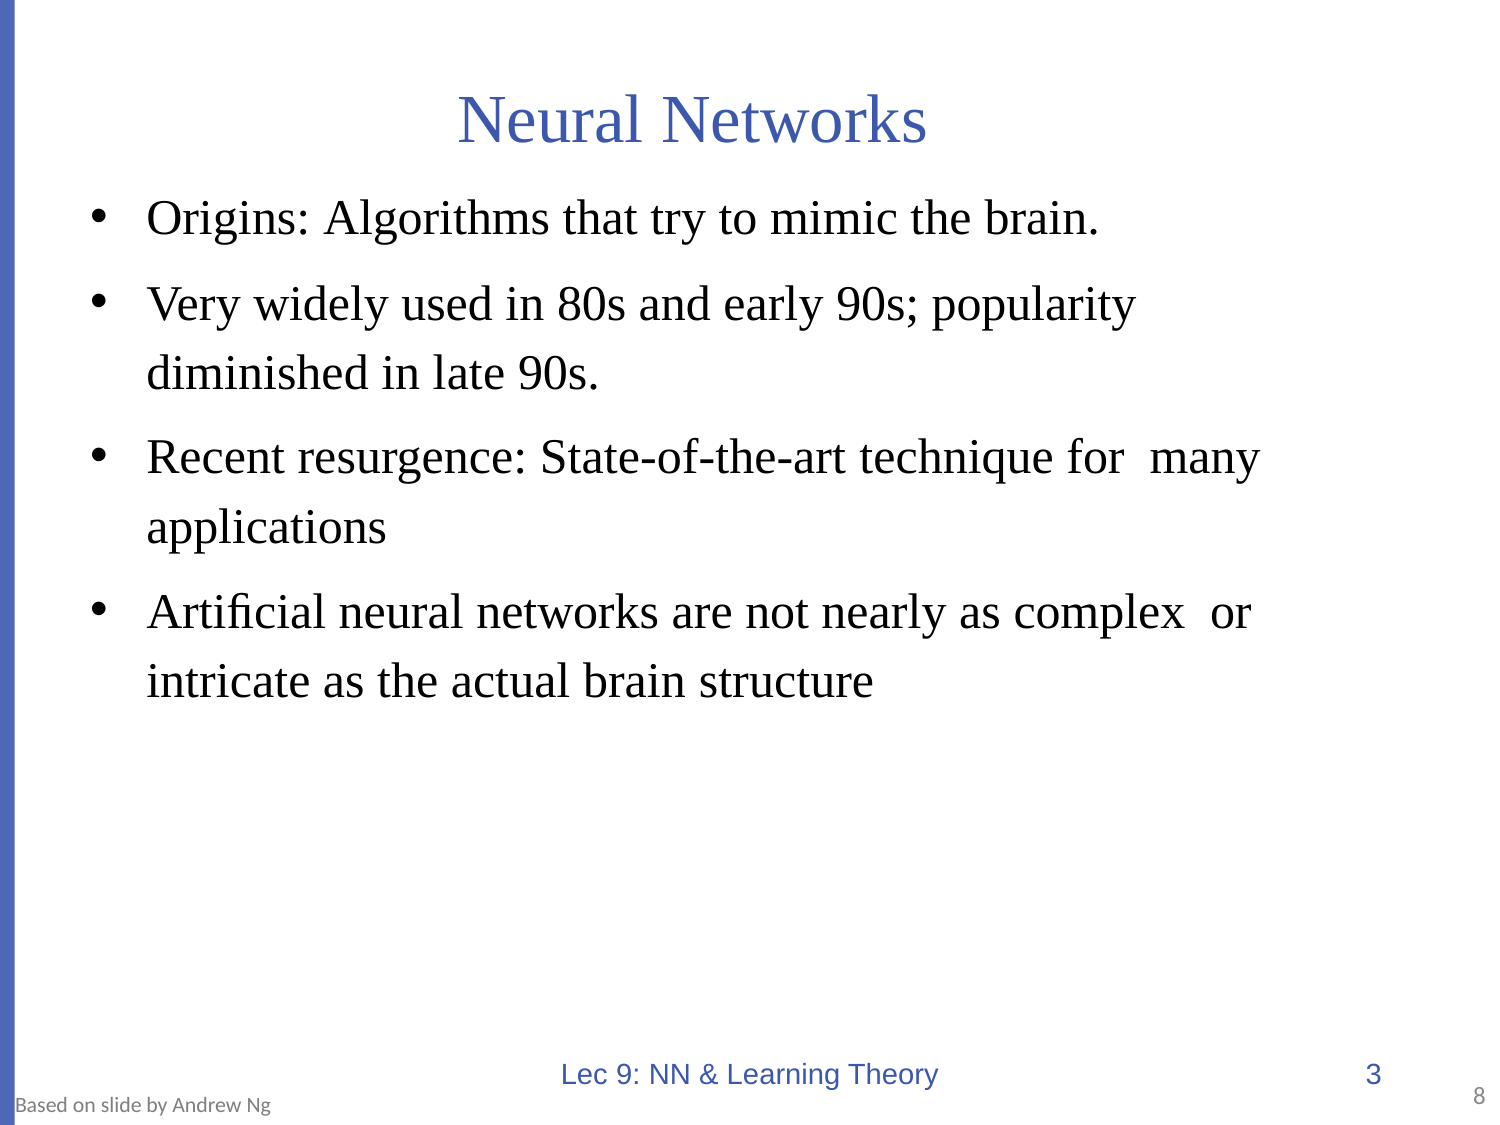

# Neural Networks
Origins: Algorithms that try to mimic the brain.
Very widely used in 80s and early 90s; popularity diminished in late 90s.
Recent resurgence: State-of-the-art technique for  many applications
Artiﬁcial neural networks are not nearly as complex  or intricate as the actual brain structure
Lec 9: NN & Learning Theory
3
8
Based on slide by Andrew Ng